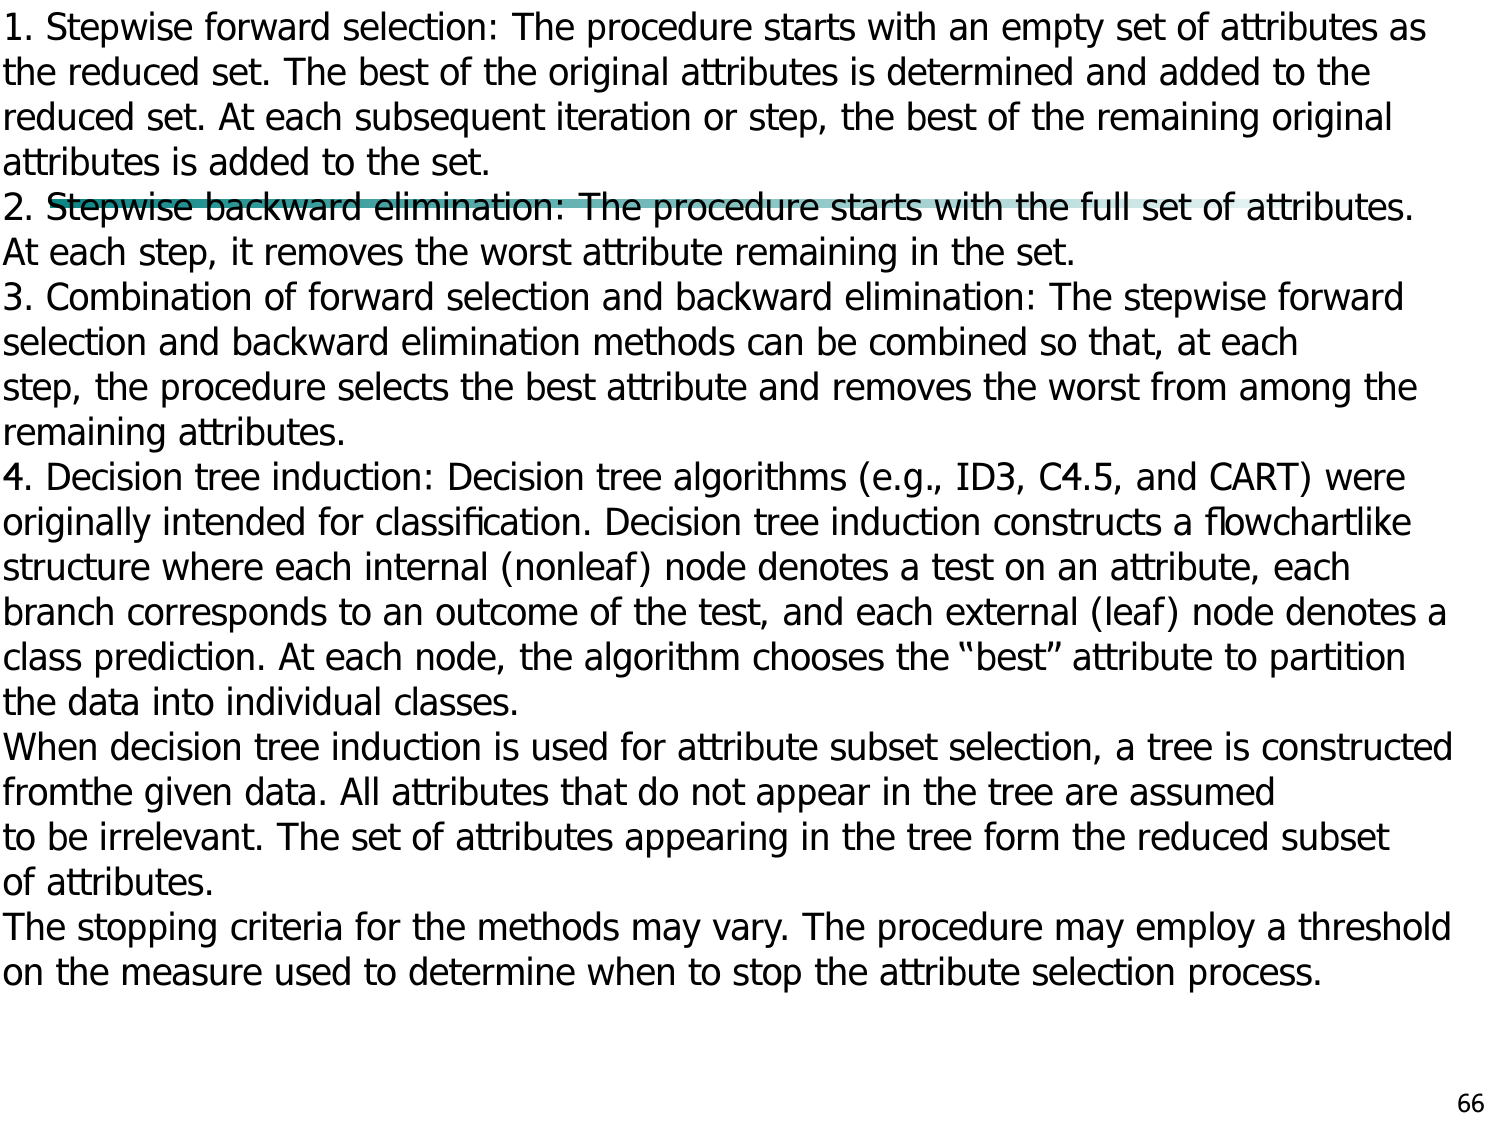

1. Stepwise forward selection: The procedure starts with an empty set of attributes as
the reduced set. The best of the original attributes is determined and added to the
reduced set. At each subsequent iteration or step, the best of the remaining original
attributes is added to the set.
2. Stepwise backward elimination: The procedure starts with the full set of attributes.
At each step, it removes the worst attribute remaining in the set.
3. Combination of forward selection and backward elimination: The stepwise forward
selection and backward elimination methods can be combined so that, at each
step, the procedure selects the best attribute and removes the worst from among the
remaining attributes.
4. Decision tree induction: Decision tree algorithms (e.g., ID3, C4.5, and CART) were
originally intended for classification. Decision tree induction constructs a flowchartlike
structure where each internal (nonleaf) node denotes a test on an attribute, each
branch corresponds to an outcome of the test, and each external (leaf) node denotes a
class prediction. At each node, the algorithm chooses the “best” attribute to partition
the data into individual classes.
When decision tree induction is used for attribute subset selection, a tree is constructed
fromthe given data. All attributes that do not appear in the tree are assumed
to be irrelevant. The set of attributes appearing in the tree form the reduced subset
of attributes.
The stopping criteria for the methods may vary. The procedure may employ a threshold
on the measure used to determine when to stop the attribute selection process.

66